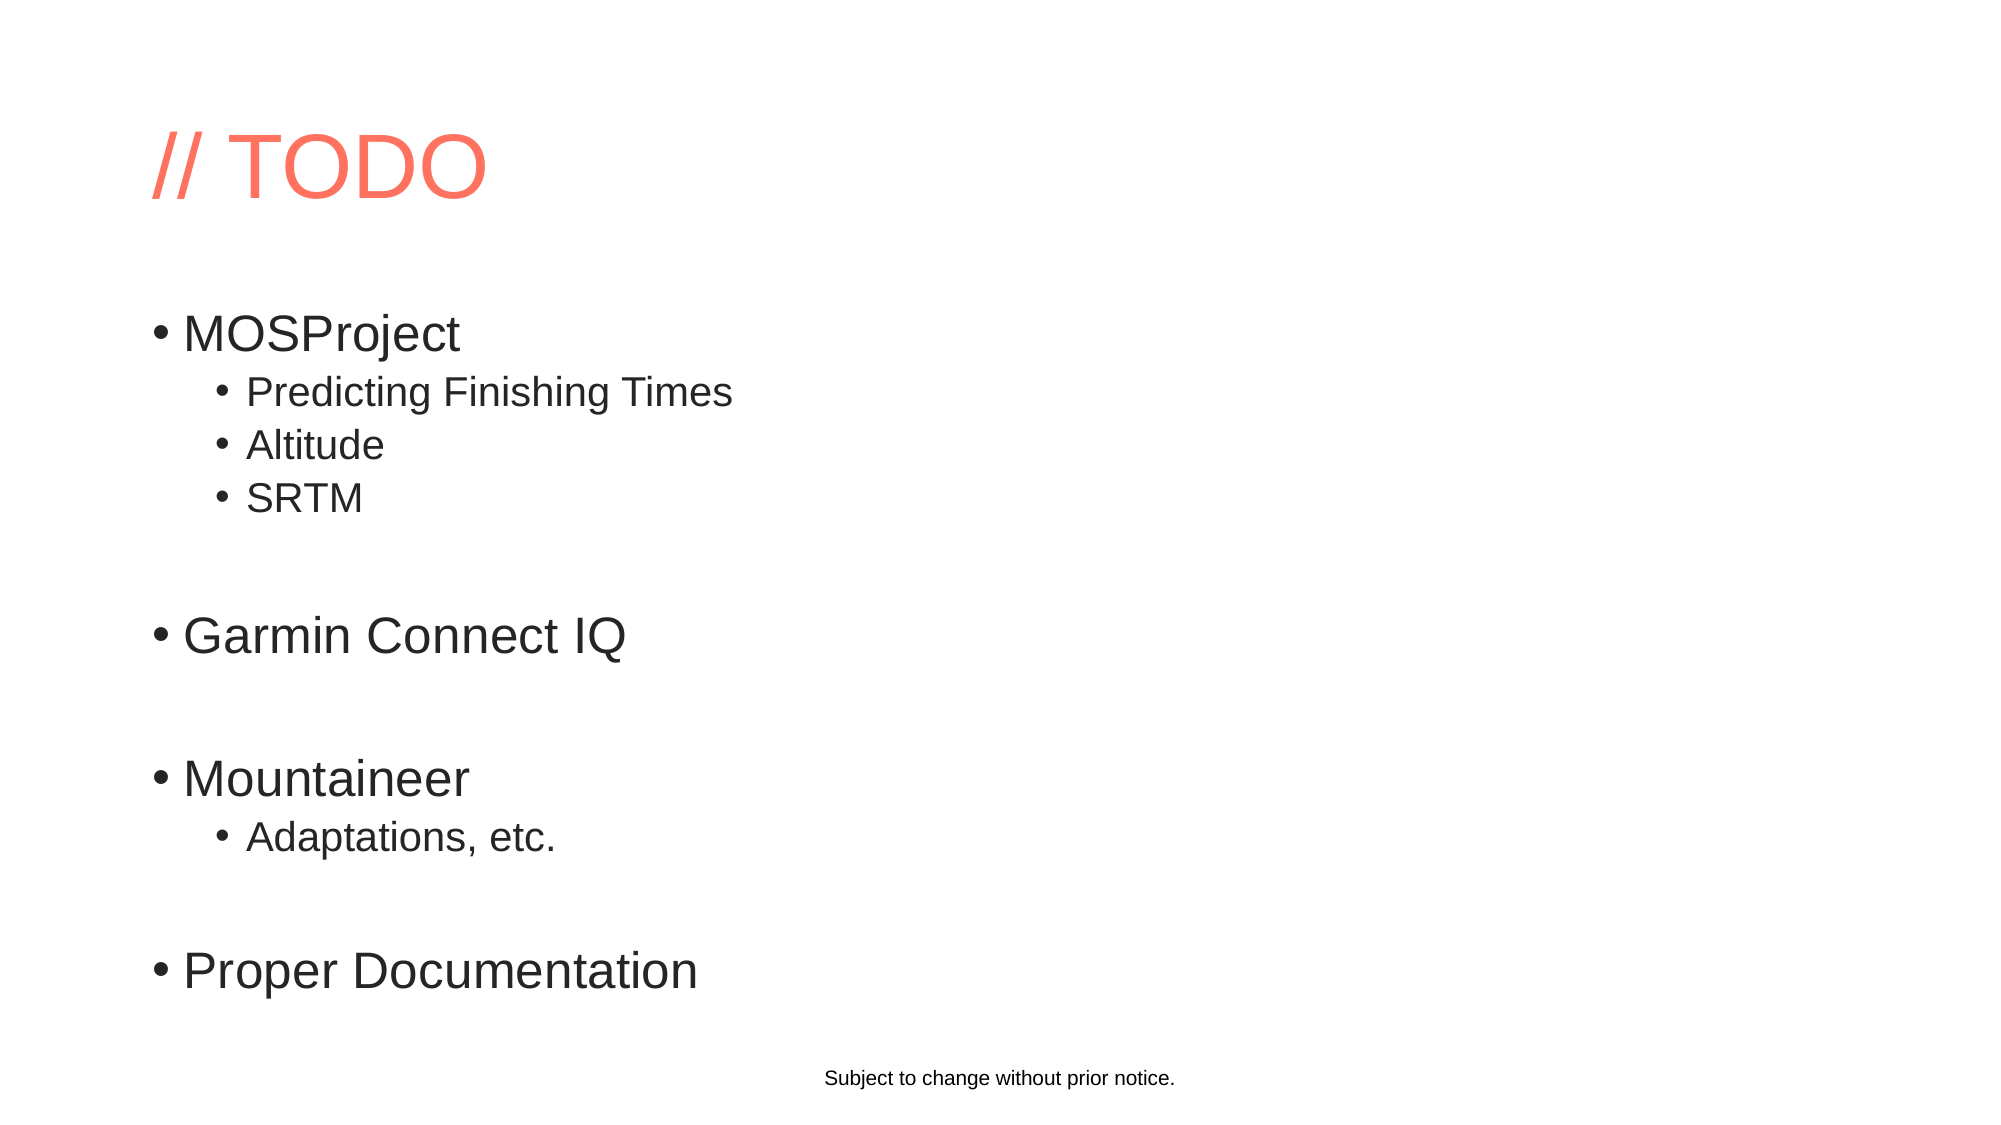

# // TODO
MOSProject
Predicting Finishing Times
Altitude
SRTM

Garmin Connect IQ

Mountaineer
Adaptations, etc.

Proper Documentation
Subject to change without prior notice.